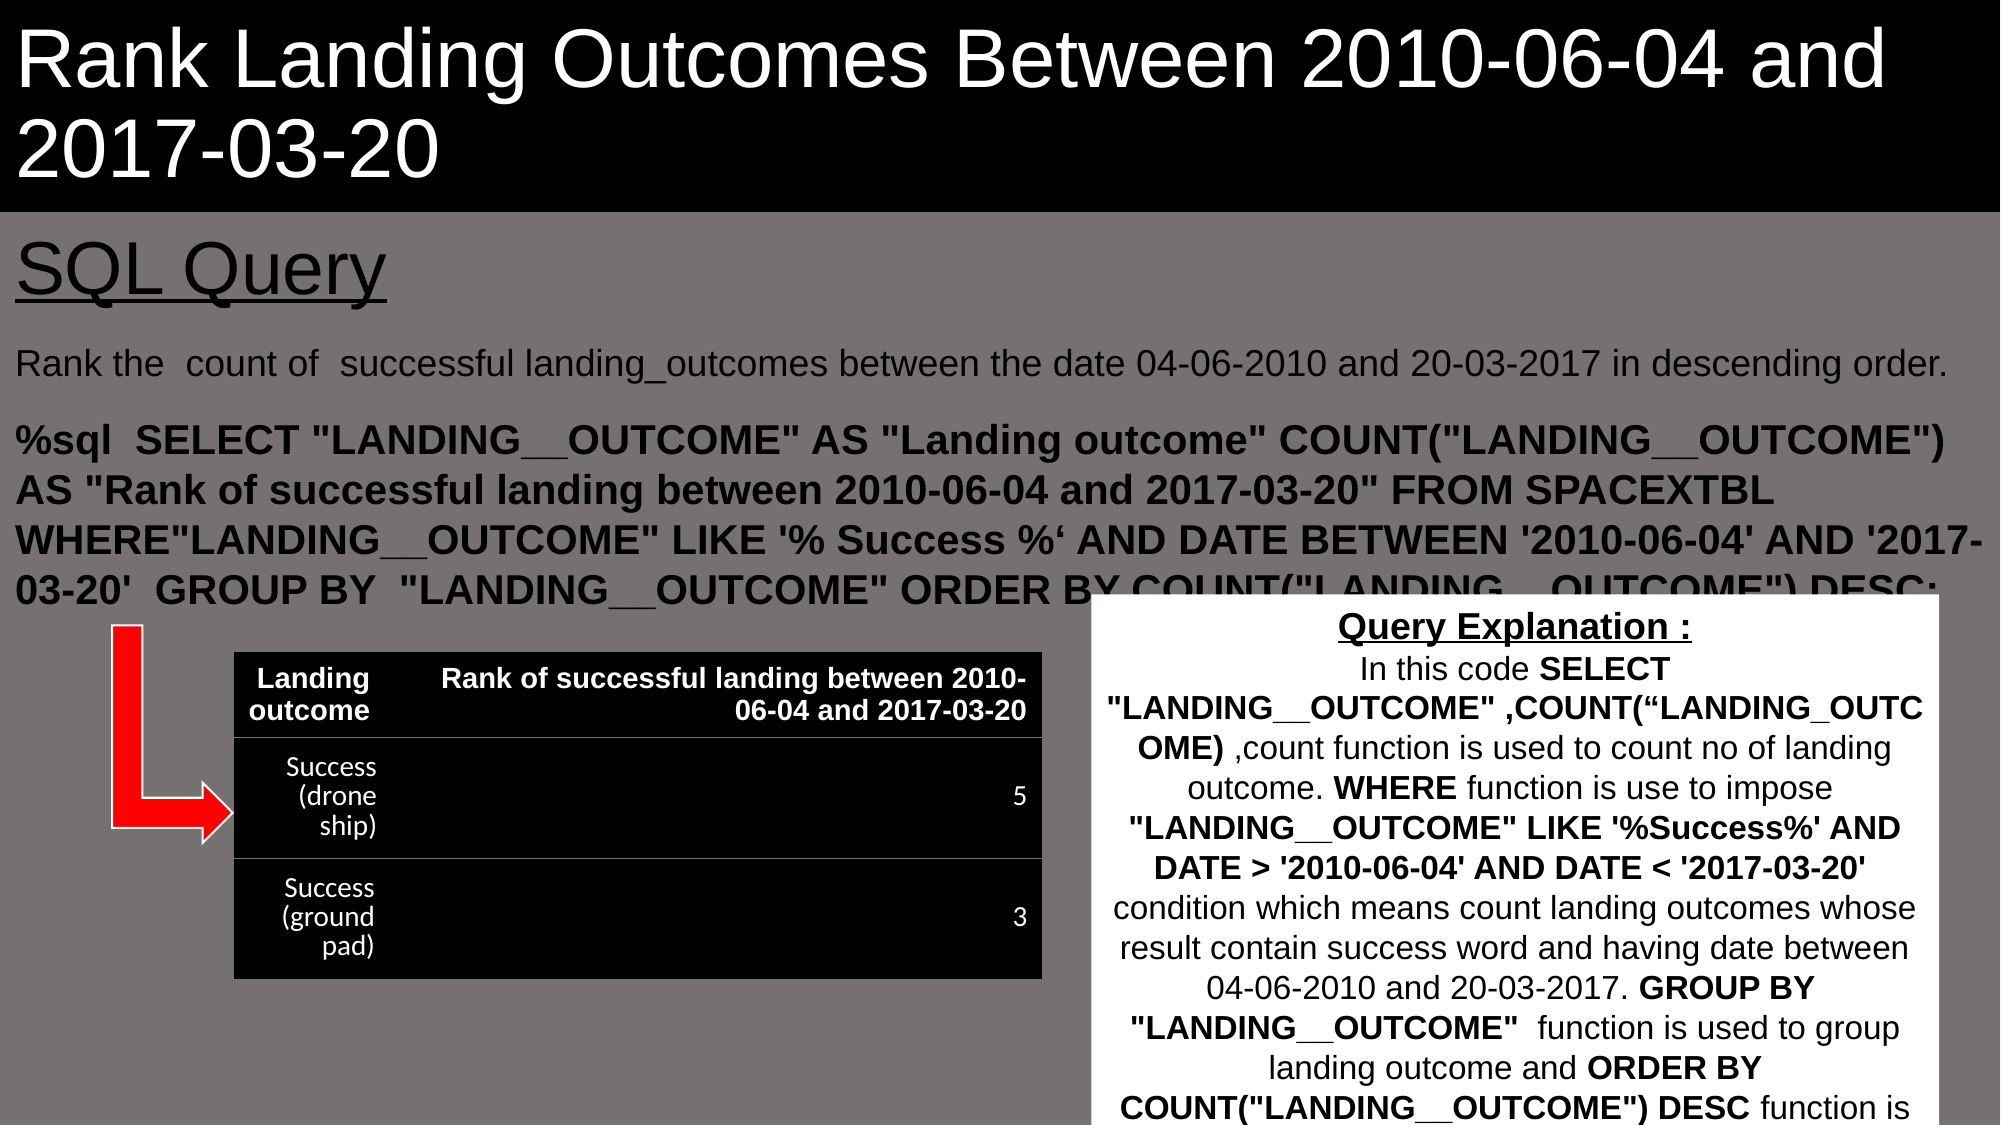

Rank Landing Outcomes Between 2010-06-04 and 2017-03-20
SQL Query
Rank the  count of  successful landing_outcomes between the date 04-06-2010 and 20-03-2017 in descending order.
%sql  SELECT "LANDING__OUTCOME" AS "Landing outcome" COUNT("LANDING__OUTCOME") AS "Rank of successful landing between 2010-06-04 and 2017-03-20" FROM SPACEXTBL WHERE"LANDING__OUTCOME" LIKE '% Success %‘ AND DATE BETWEEN '2010-06-04' AND '2017-03-20'  GROUP BY  "LANDING__OUTCOME" ORDER BY COUNT("LANDING__OUTCOME") DESC;

Query Explanation :
In this code SELECT "LANDING__OUTCOME" ,COUNT(“LANDING_OUTCOME) ,count function is used to count no of landing outcome. WHERE function is use to impose  "LANDING__OUTCOME" LIKE '%Success%' AND DATE > '2010-06-04' AND DATE < '2017-03-20'  condition which means count landing outcomes whose result contain success word and having date between 04-06-2010 and 20-03-2017. GROUP BY  "LANDING__OUTCOME"  function is used to group landing outcome and ORDER BY COUNT("LANDING__OUTCOME") DESC function is used to count landing outcome in descending order.
| Landing outcome | Rank of successful landing between 2010-06-04 and 2017-03-20 |
| --- | --- |

| Success (drone ship) | 5 |
| --- | --- |
| Success (ground pad) | 3 |
| --- | --- |
35